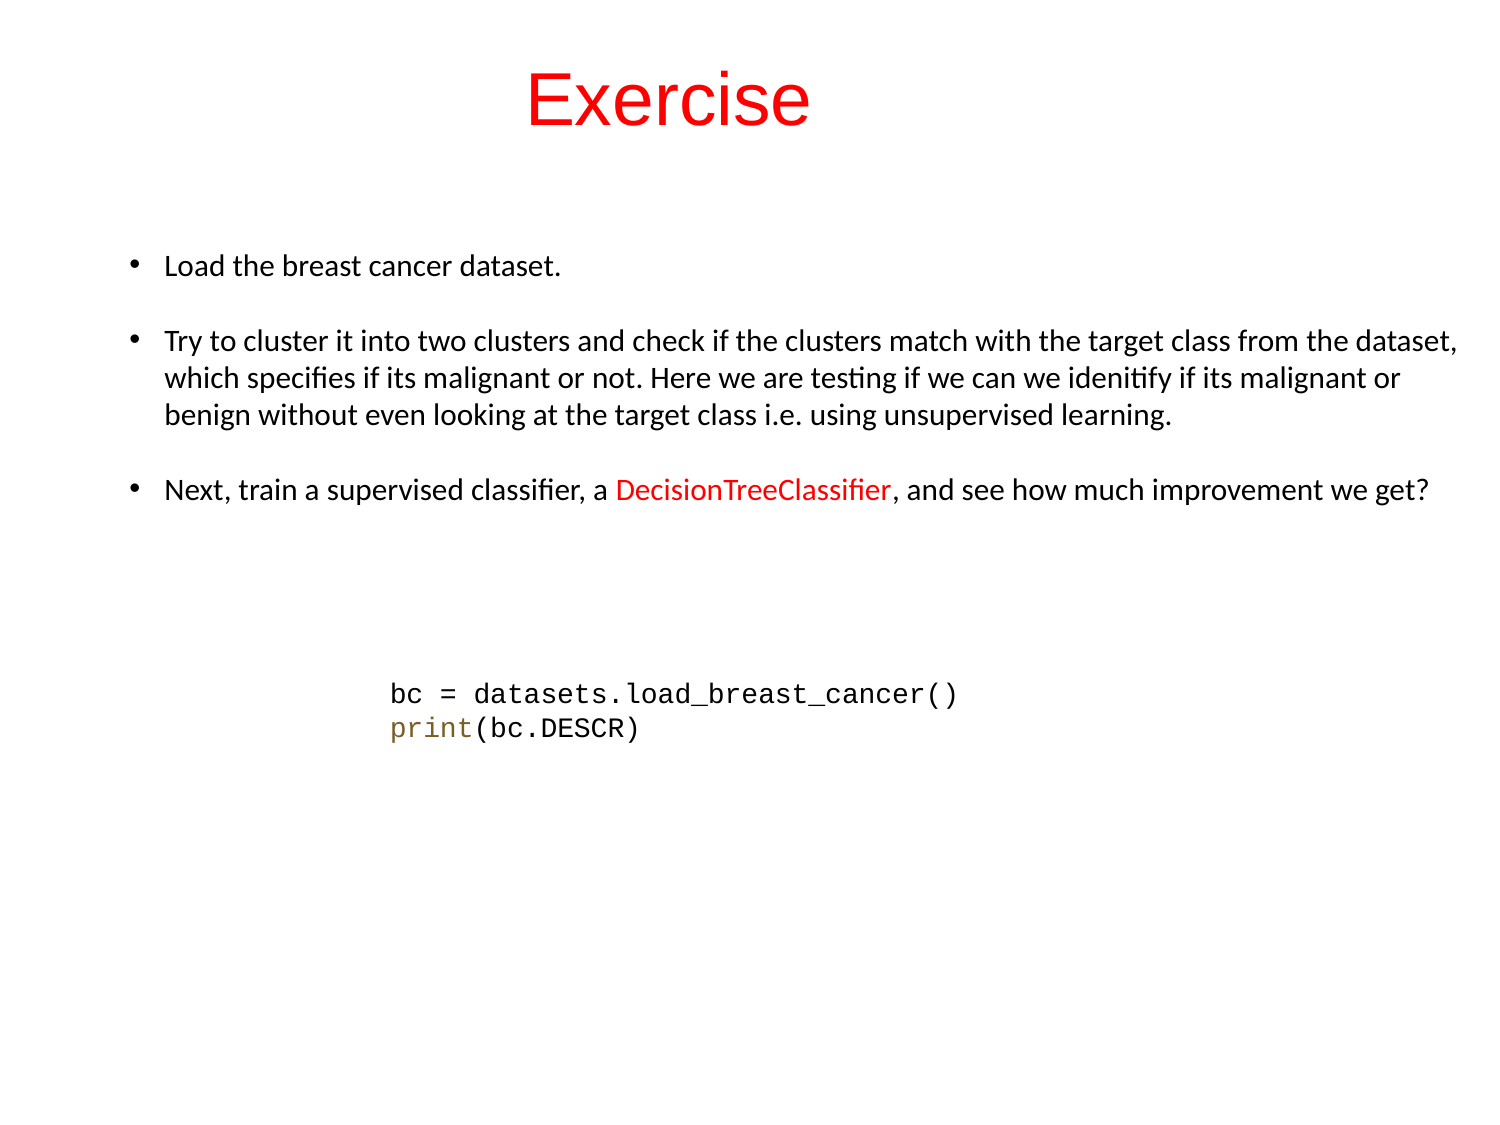

# Exercise
Load the breast cancer dataset.

Try to cluster it into two clusters and check if the clusters match with the target class from the dataset, which specifies if its malignant or not. Here we are testing if we can we idenitify if its malignant or benign without even looking at the target class i.e. using unsupervised learning.

Next, train a supervised classifier, a DecisionTreeClassifier, and see how much improvement we get?
bc = datasets.load_breast_cancer()
print(bc.DESCR)